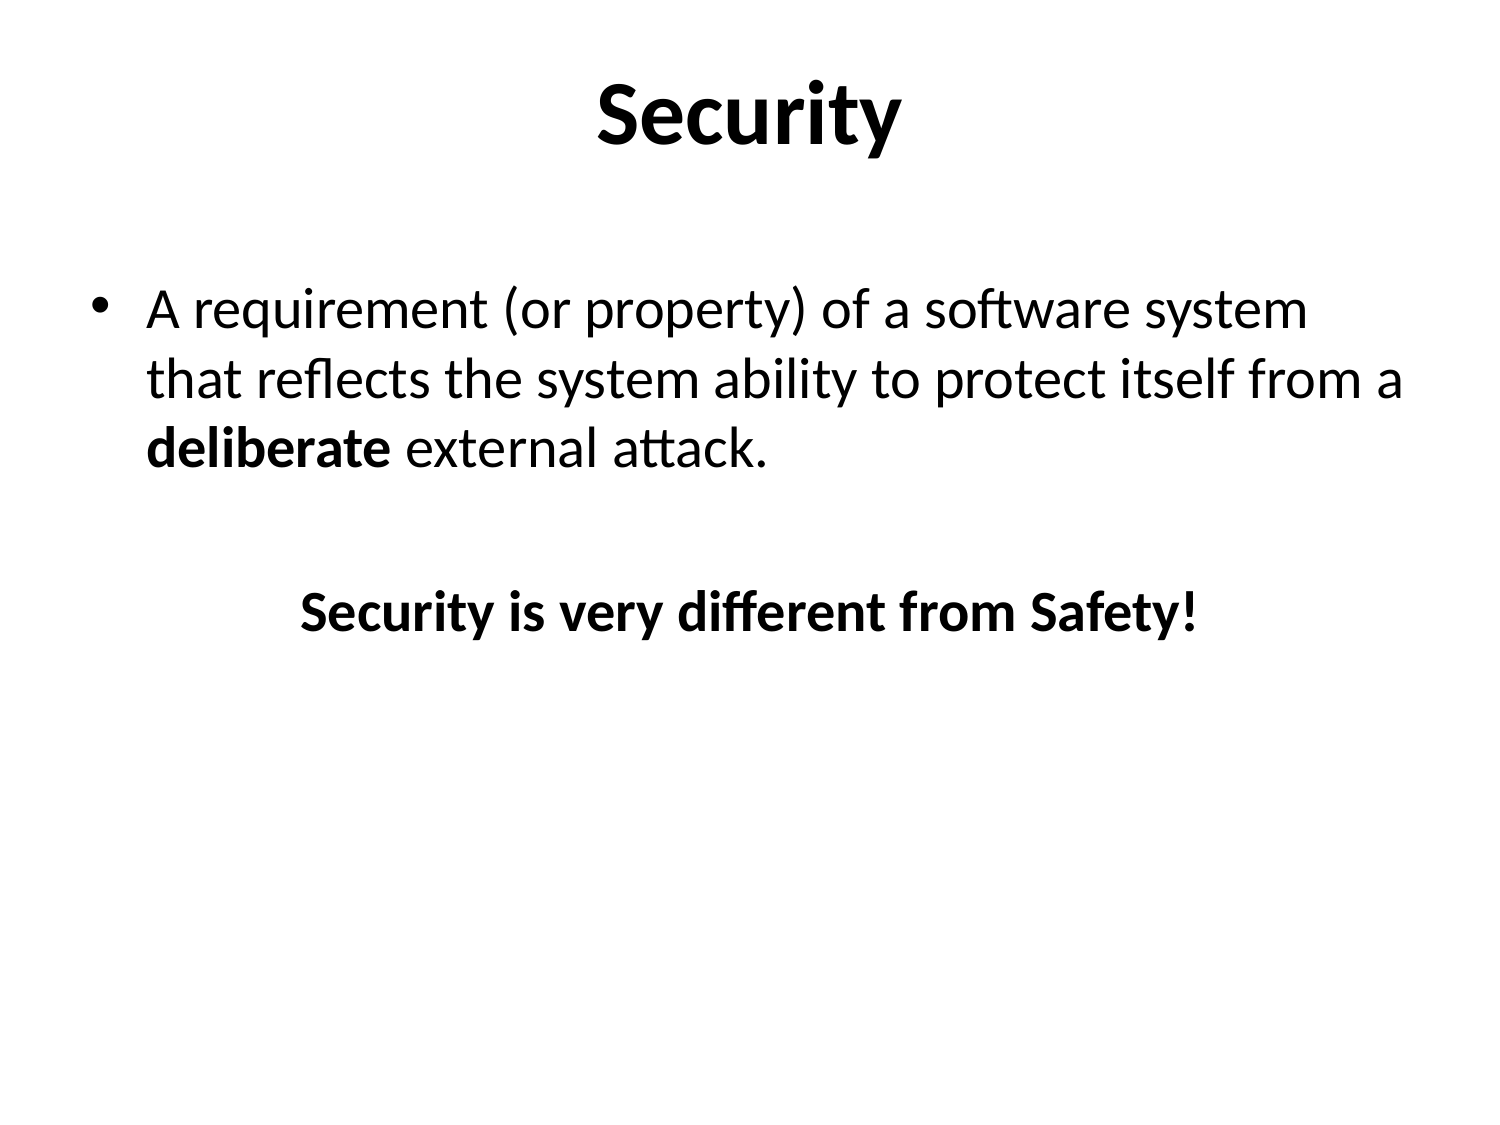

Security
A requirement (or property) of a software system that reflects the system ability to protect itself from a deliberate external attack.

Security is very different from Safety!